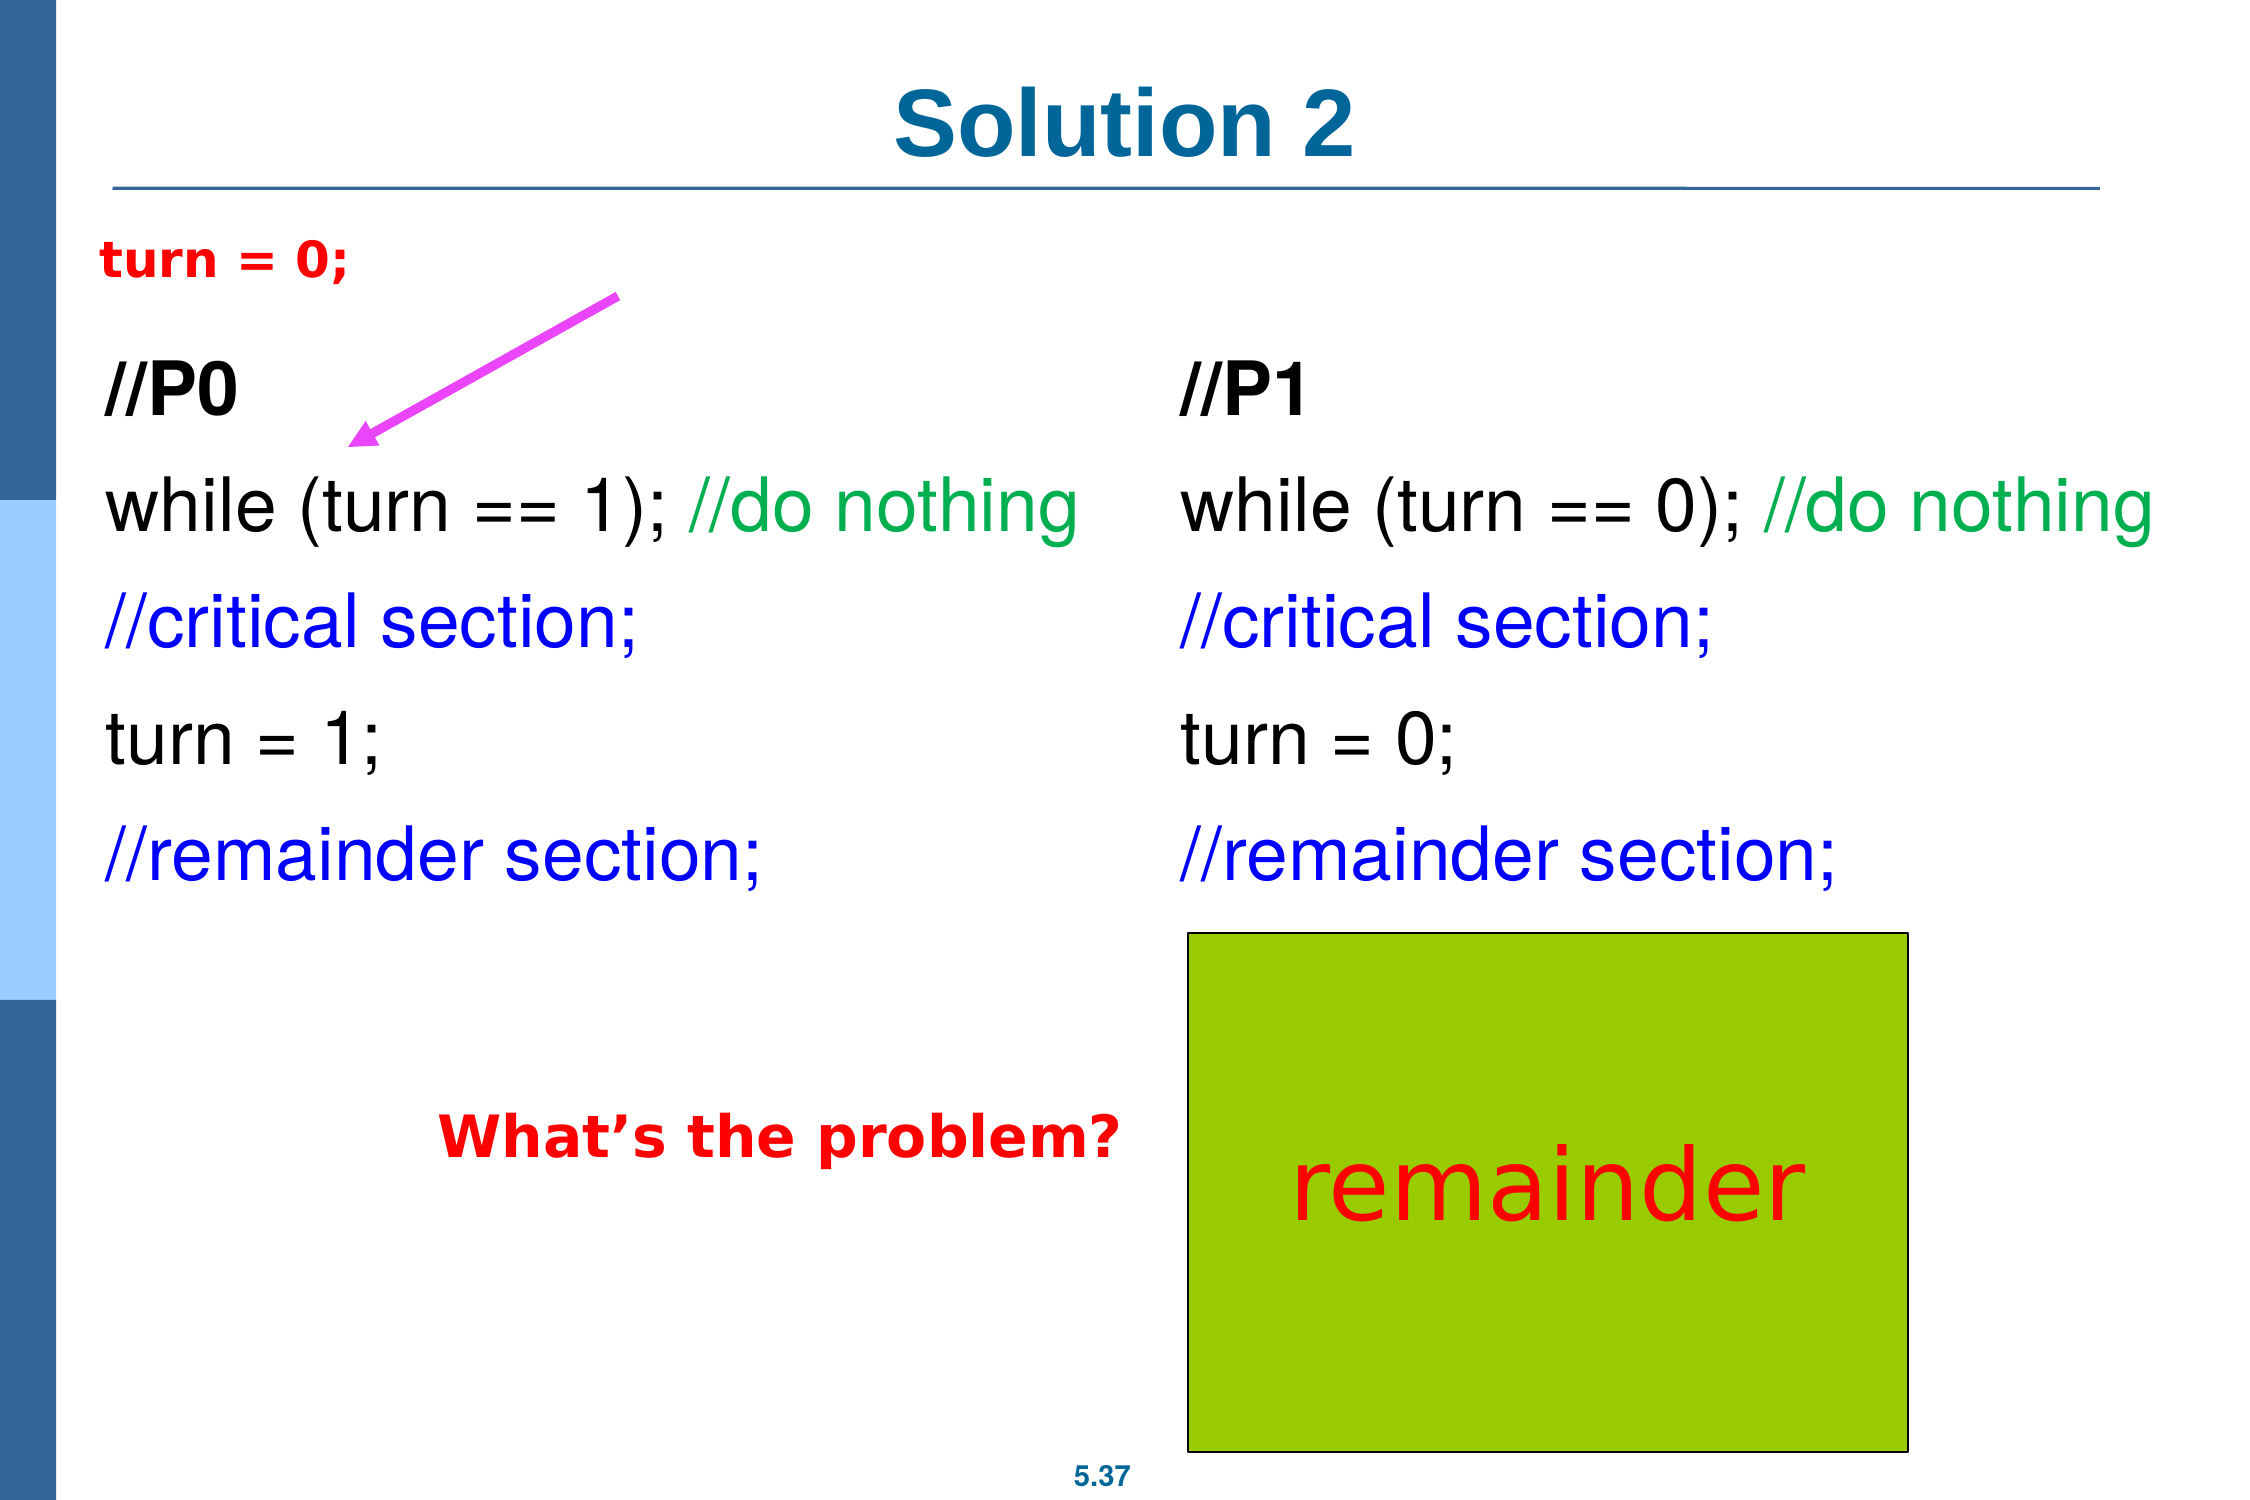

# Solution 2
turn = 0;
//P0
while (turn == 1); //do nothing
//critical section;
turn = 1;
//remainder section;

//P1
while (turn == 0); //do nothing
//critical section;
turn = 0;
//remainder section;

remainder
What’s the problem?